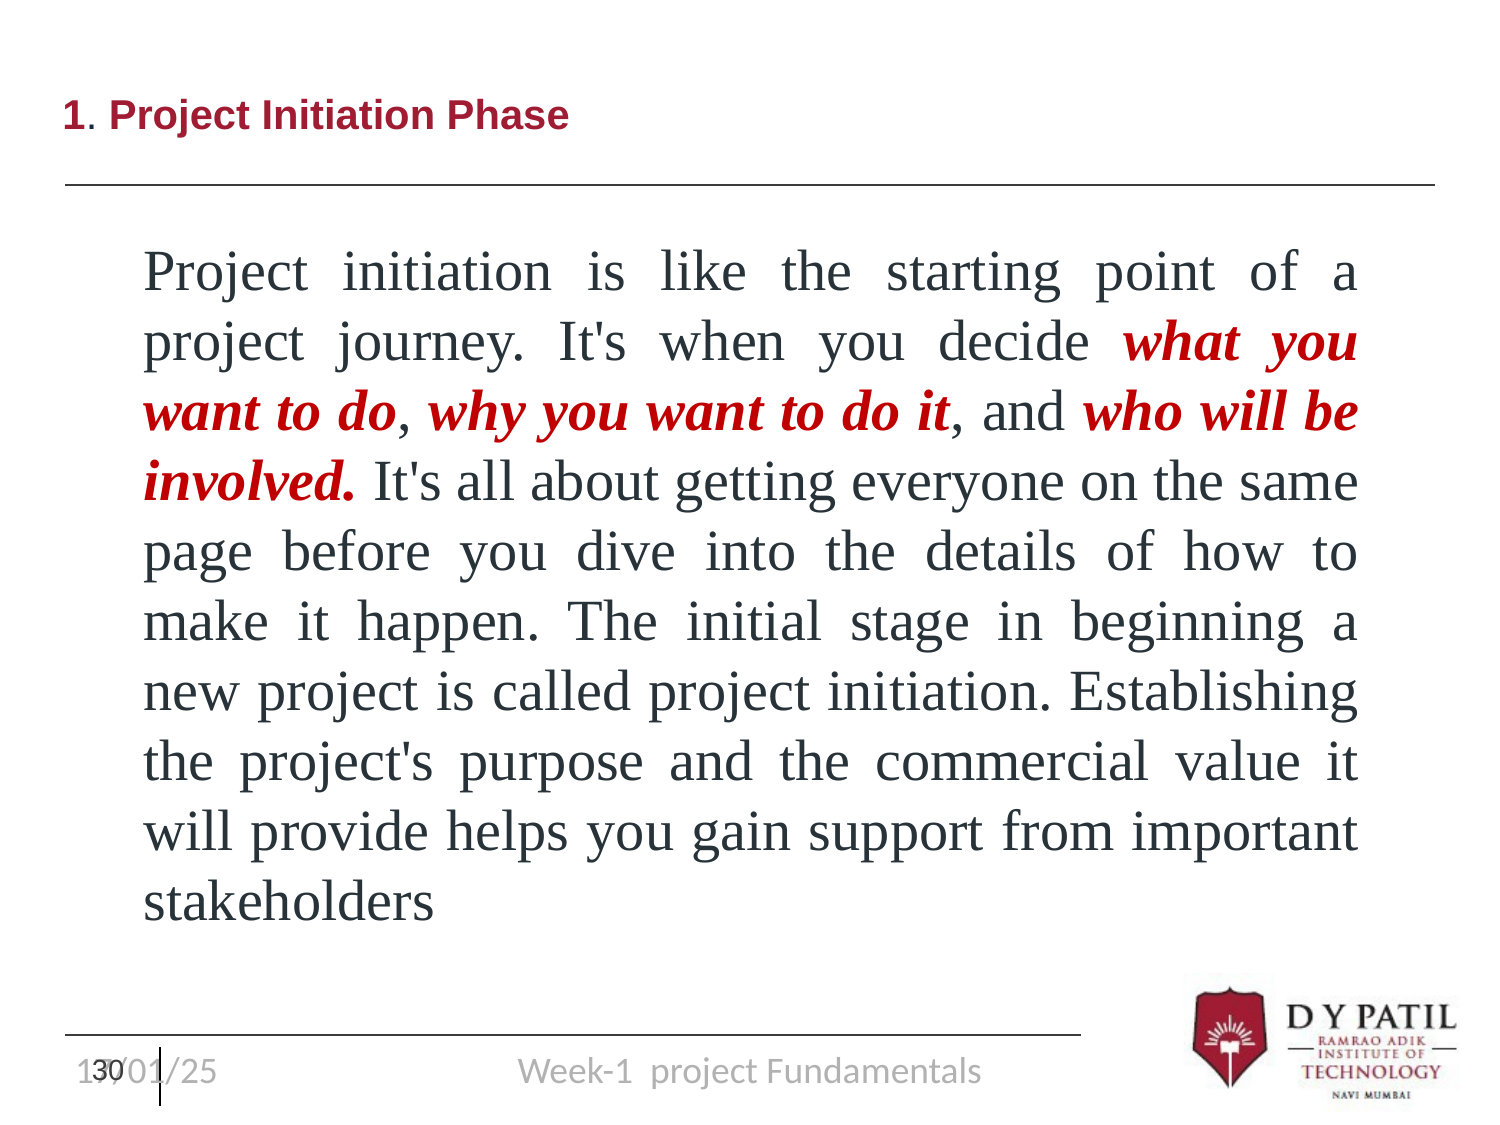

# 1. Project Initiation Phase
Project initiation is like the starting point of a project journey. It's when you decide what you want to do, why you want to do it, and who will be involved. It's all about getting everyone on the same page before you dive into the details of how to make it happen. The initial stage in beginning a new project is called project initiation. Establishing the project's purpose and the commercial value it will provide helps you gain support from important stakeholders
17/01/25
Week-1  project Fundamentals
30